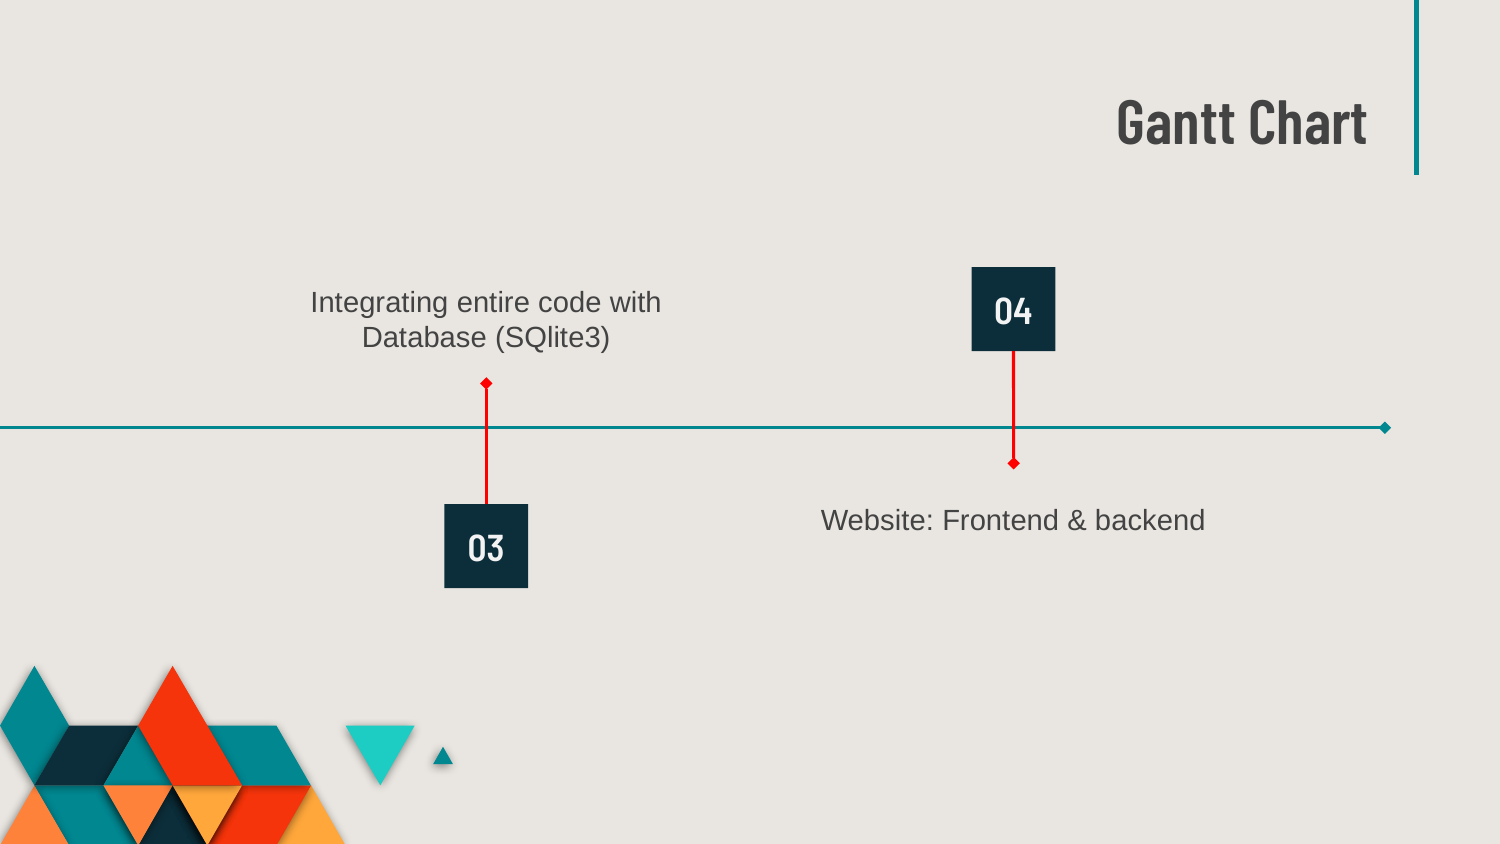

# Gantt Chart

04
Integrating entire code with Database (SQlite3)
Website: Frontend & backend
03